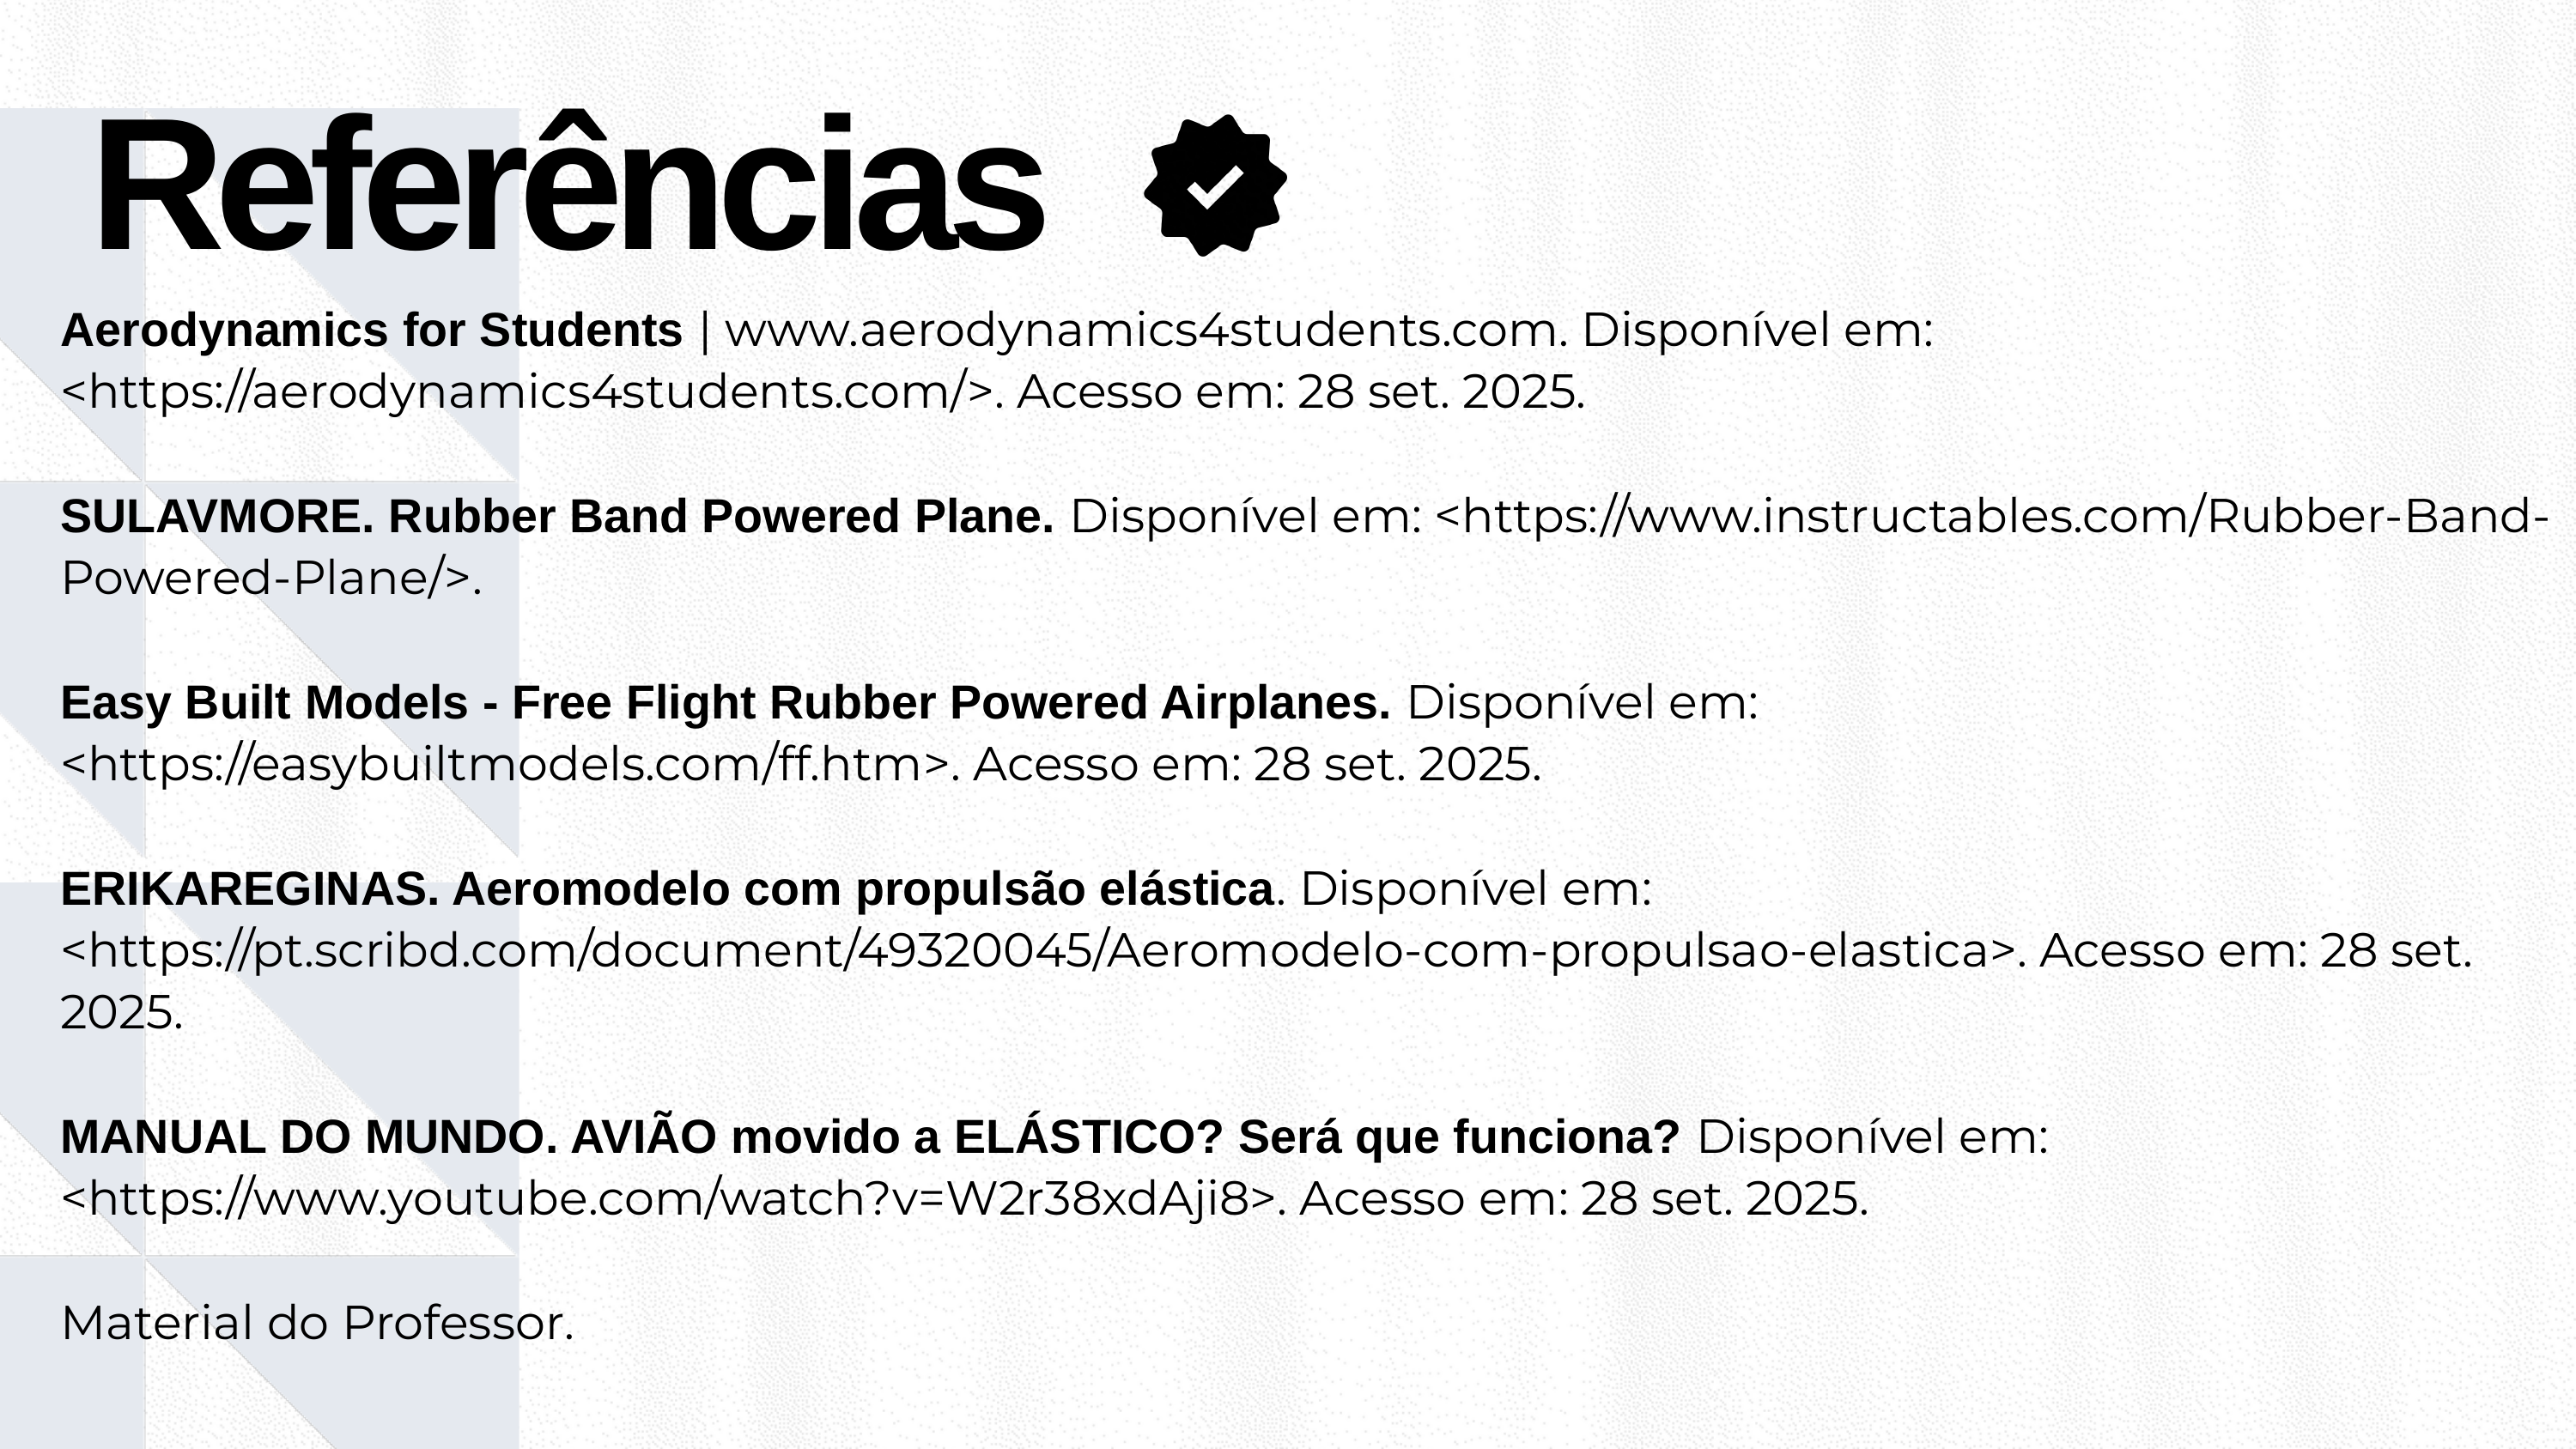

Referências

Aerodynamics for Students | www.aerodynamics4students.com. Disponível em: <https://aerodynamics4students.com/>. Acesso em: 28 set. 2025.
‌
SULAVMORE. Rubber Band Powered Plane. Disponível em: <https://www.instructables.com/Rubber-Band-Powered-Plane/>.
‌
Easy Built Models - Free Flight Rubber Powered Airplanes. Disponível em: <https://easybuiltmodels.com/ff.htm>. Acesso em: 28 set. 2025.
‌
ERIKAREGINAS. Aeromodelo com propulsão elástica. Disponível em: <https://pt.scribd.com/document/49320045/Aeromodelo-com-propulsao-elastica>. Acesso em: 28 set. 2025.
‌
MANUAL DO MUNDO. AVIÃO movido a ELÁSTICO? Será que funciona? Disponível em: <https://www.youtube.com/watch?v=W2r38xdAji8>. Acesso em: 28 set. 2025.
‌
Material do Professor.